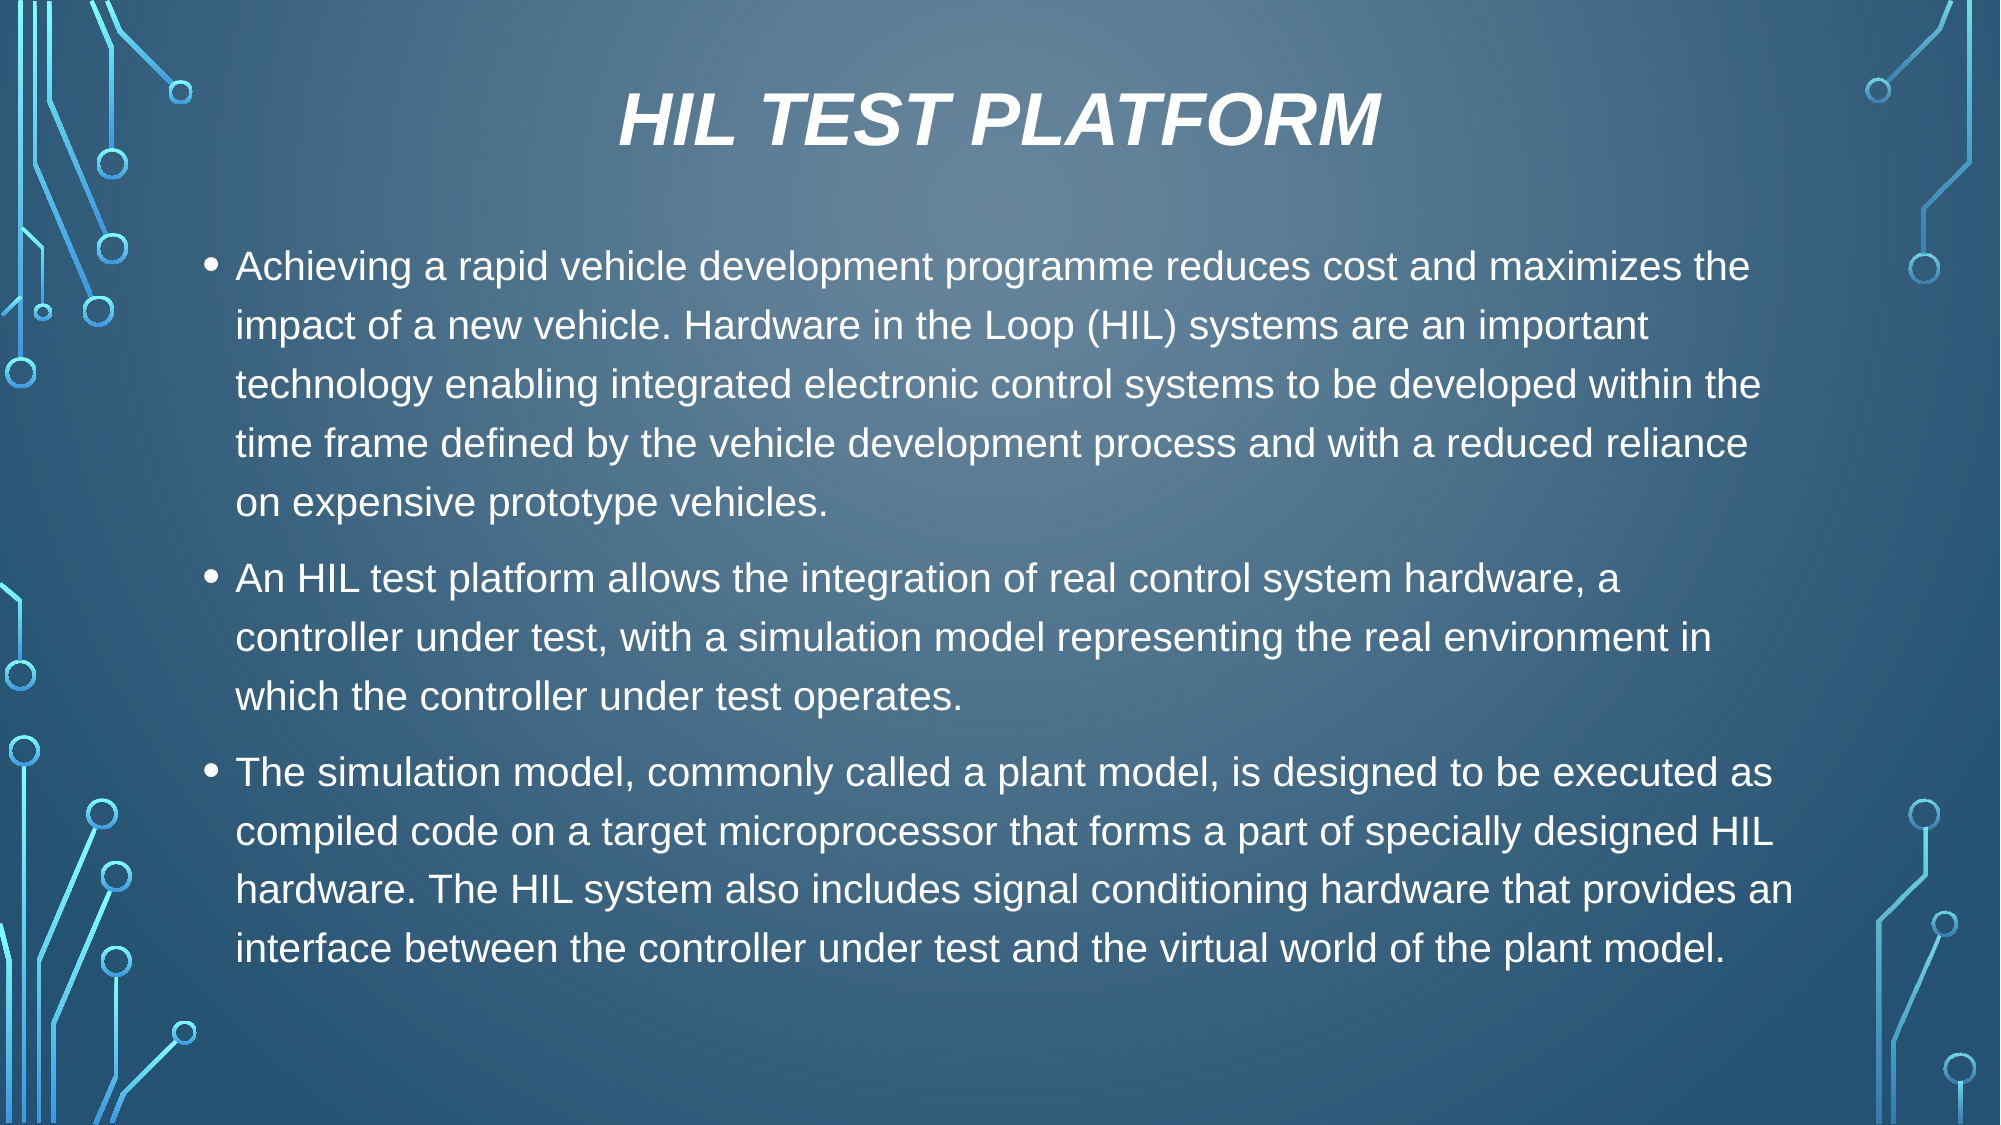

# HIL test platform
Achieving a rapid vehicle development programme reduces cost and maximizes the impact of a new vehicle. Hardware in the Loop (HIL) systems are an important technology enabling integrated electronic control systems to be developed within the time frame defined by the vehicle development process and with a reduced reliance on expensive prototype vehicles.
An HIL test platform allows the integration of real control system hardware, a controller under test, with a simulation model representing the real environment in which the controller under test operates.
The simulation model, commonly called a plant model, is designed to be executed as compiled code on a target microprocessor that forms a part of specially designed HIL hardware. The HIL system also includes signal conditioning hardware that provides an interface between the controller under test and the virtual world of the plant model.